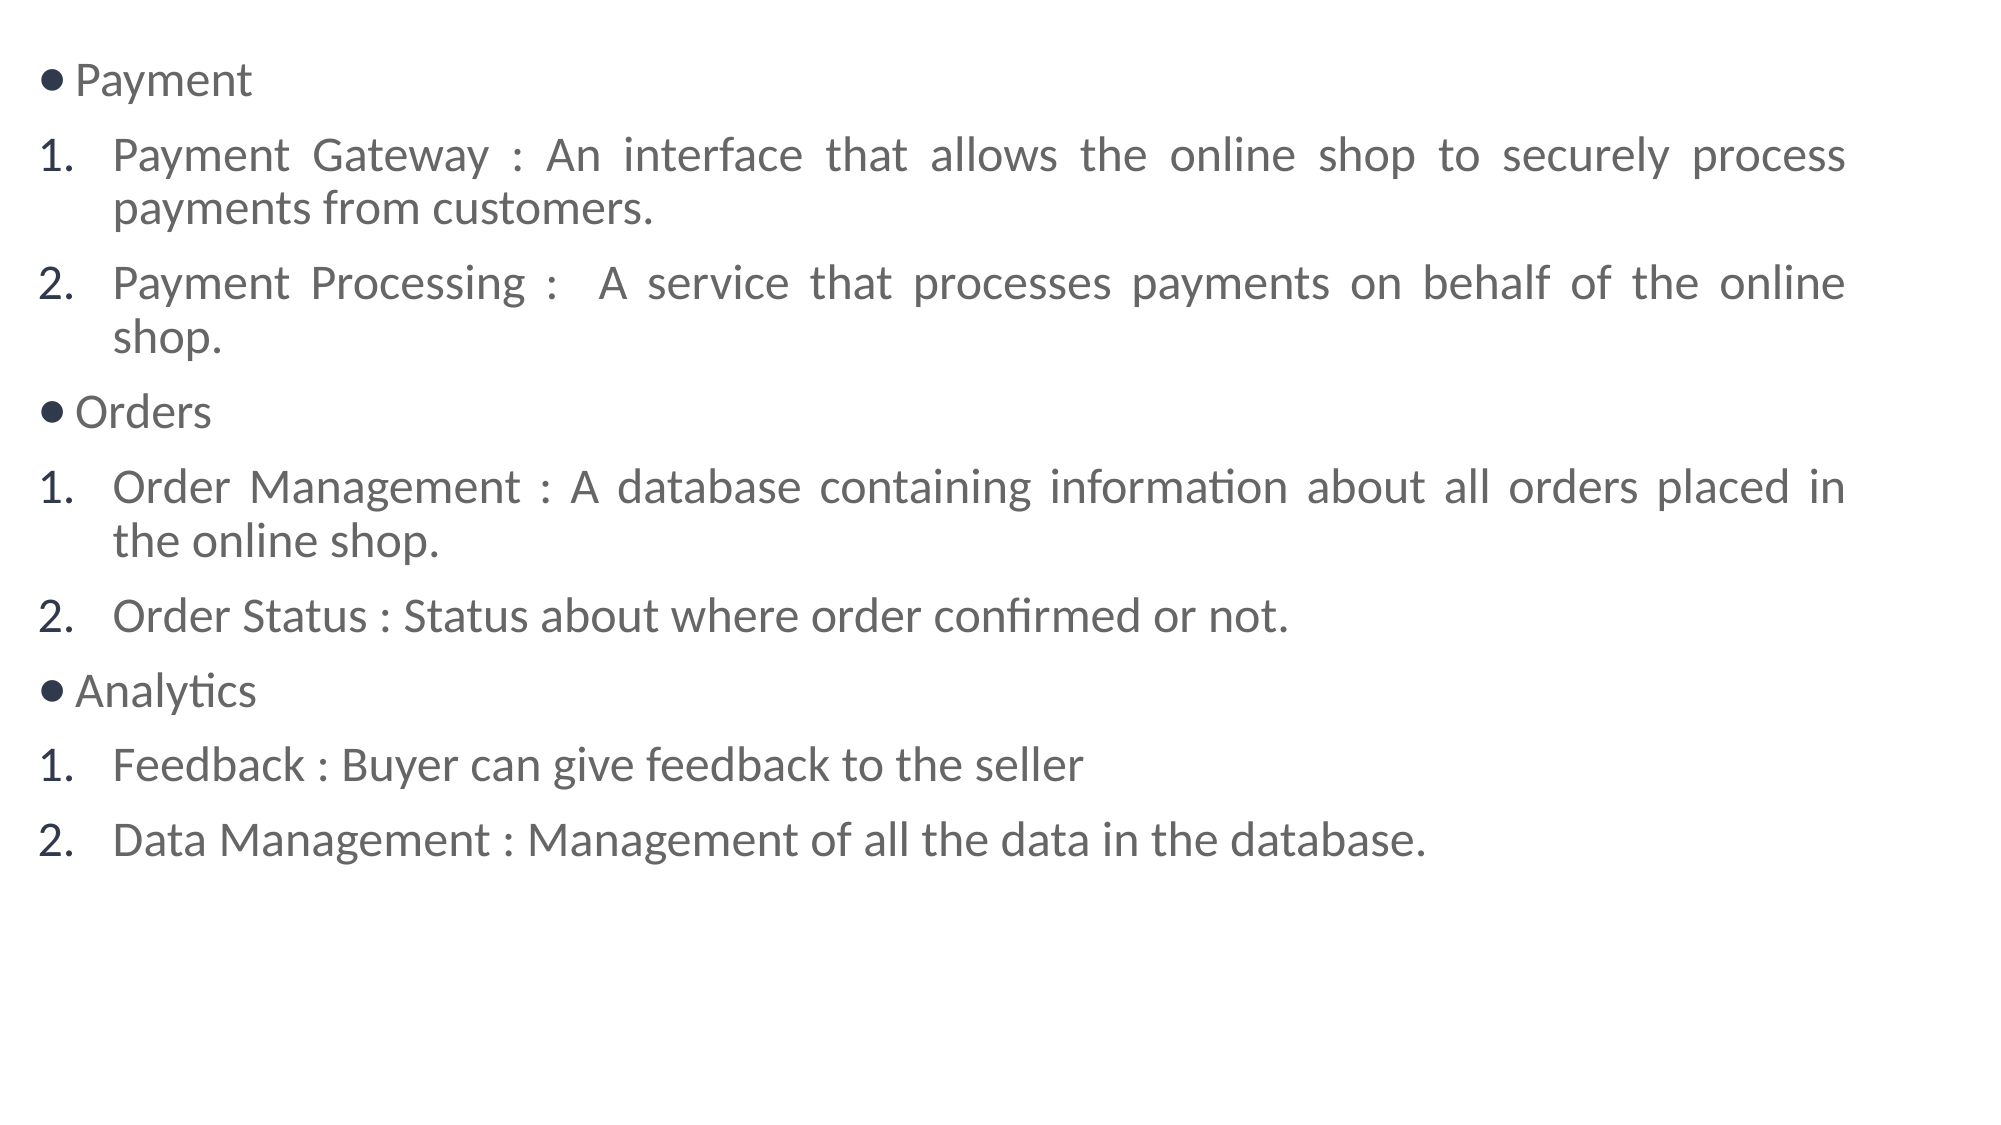

Payment
Payment Gateway : An interface that allows the online shop to securely process payments from customers.
Payment Processing :  A service that processes payments on behalf of the online shop.
Orders
Order Management : A database containing information about all orders placed in the online shop.
Order Status : Status about where order confirmed or not.
Analytics
Feedback : Buyer can give feedback to the seller
Data Management : Management of all the data in the database.